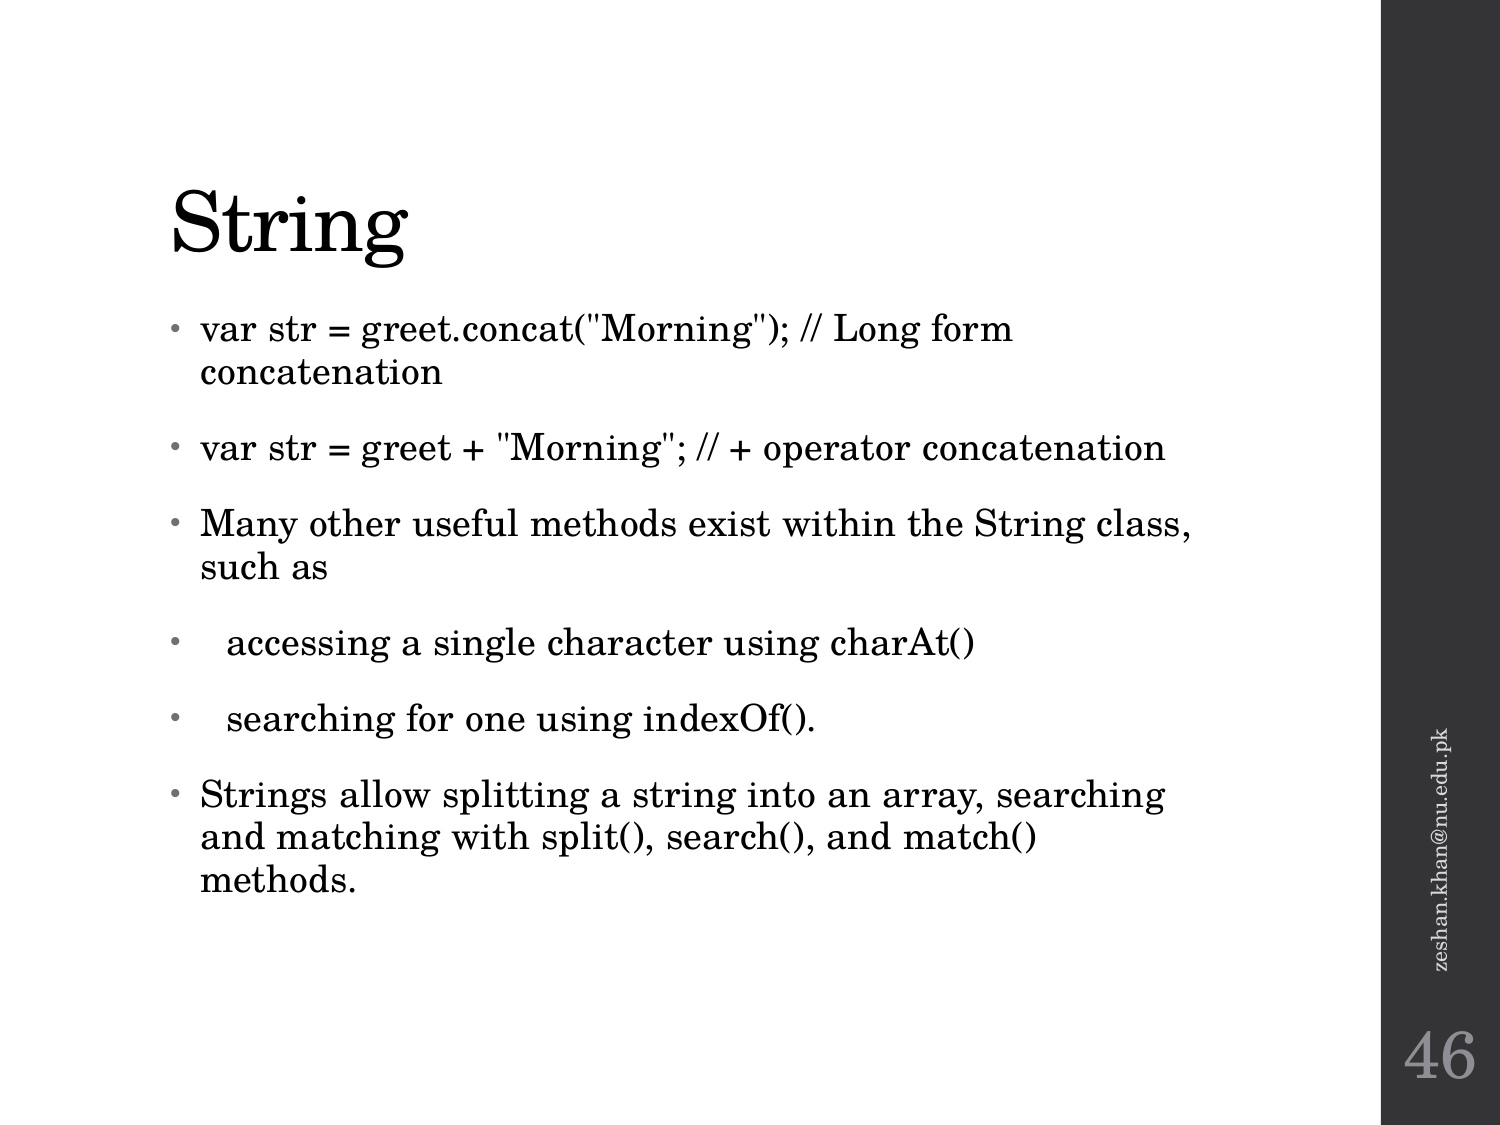

# String
var str = greet.concat("Morning"); // Long form concatenation
var str = greet + "Morning"; // + operator concatenation
Many other useful methods exist within the String class, such as
accessing a single character using charAt()
searching for one using indexOf().
Strings allow splitting a string into an array, searching and matching with split(), search(), and match() methods.
zeshan.khan@nu.edu.pk
46